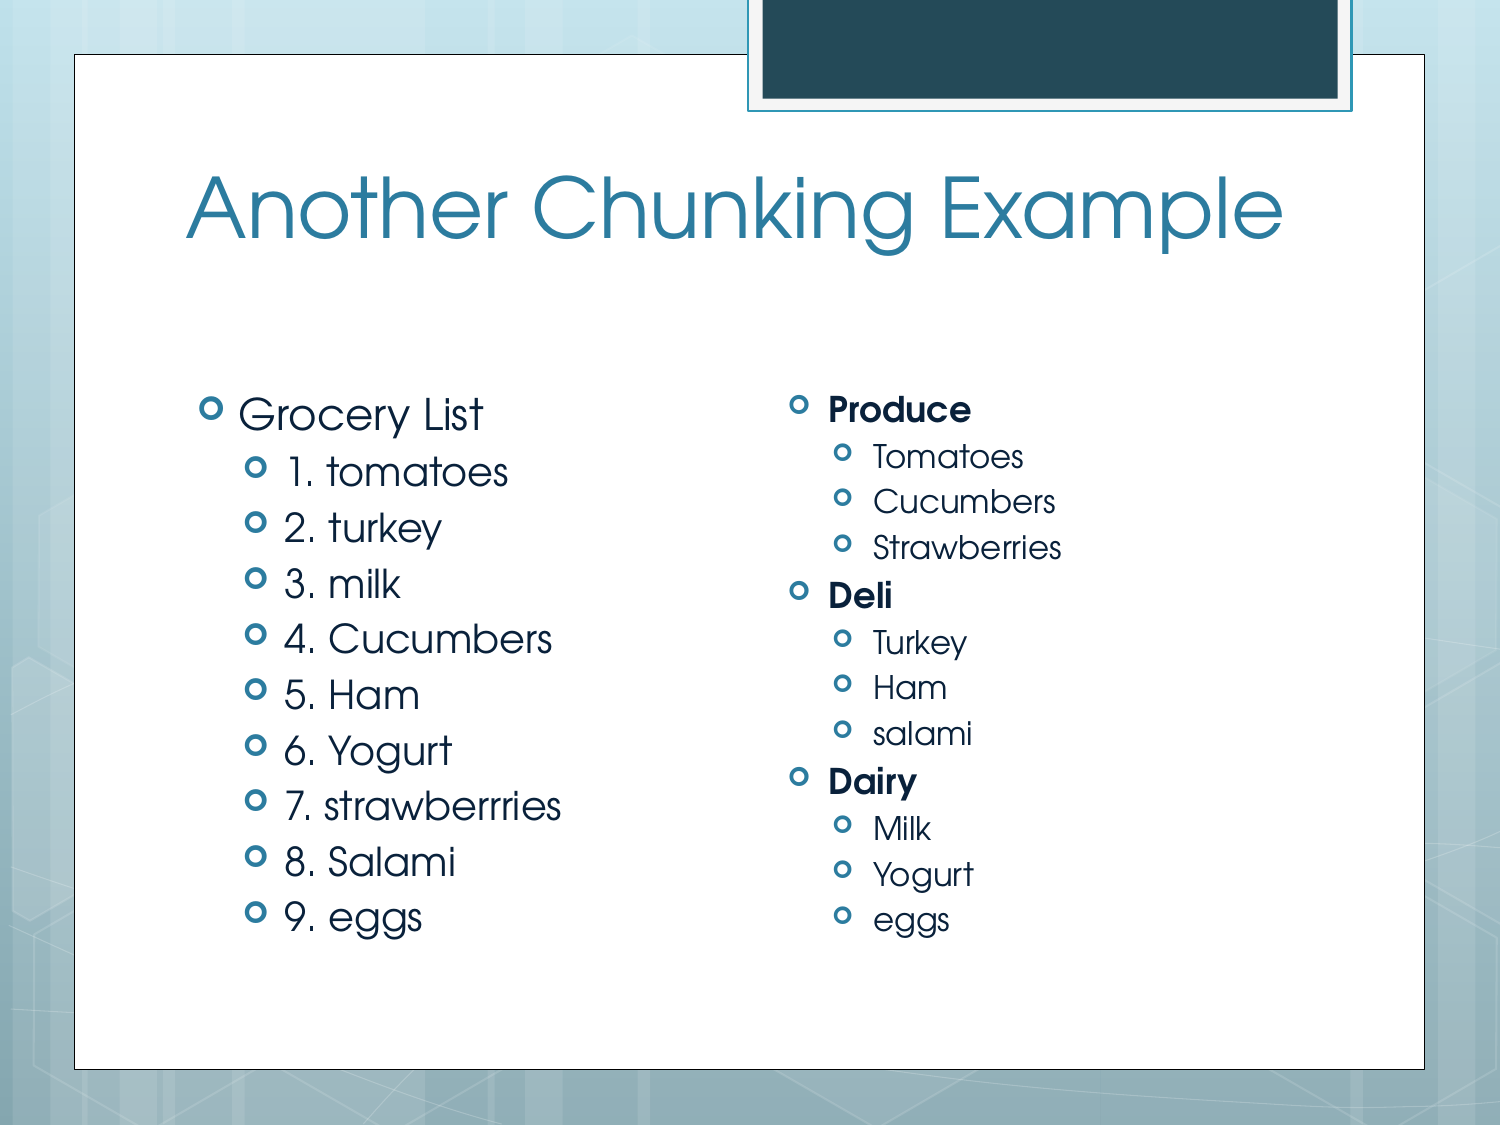

# Another Chunking Example
Produce
Tomatoes
Cucumbers
Strawberries
Deli
Turkey
Ham
salami
Dairy
Milk
Yogurt
eggs

Grocery List
1. tomatoes
2. turkey
3. milk
4. Cucumbers
5. Ham
6. Yogurt
7. strawberrries
8. Salami
9. eggs